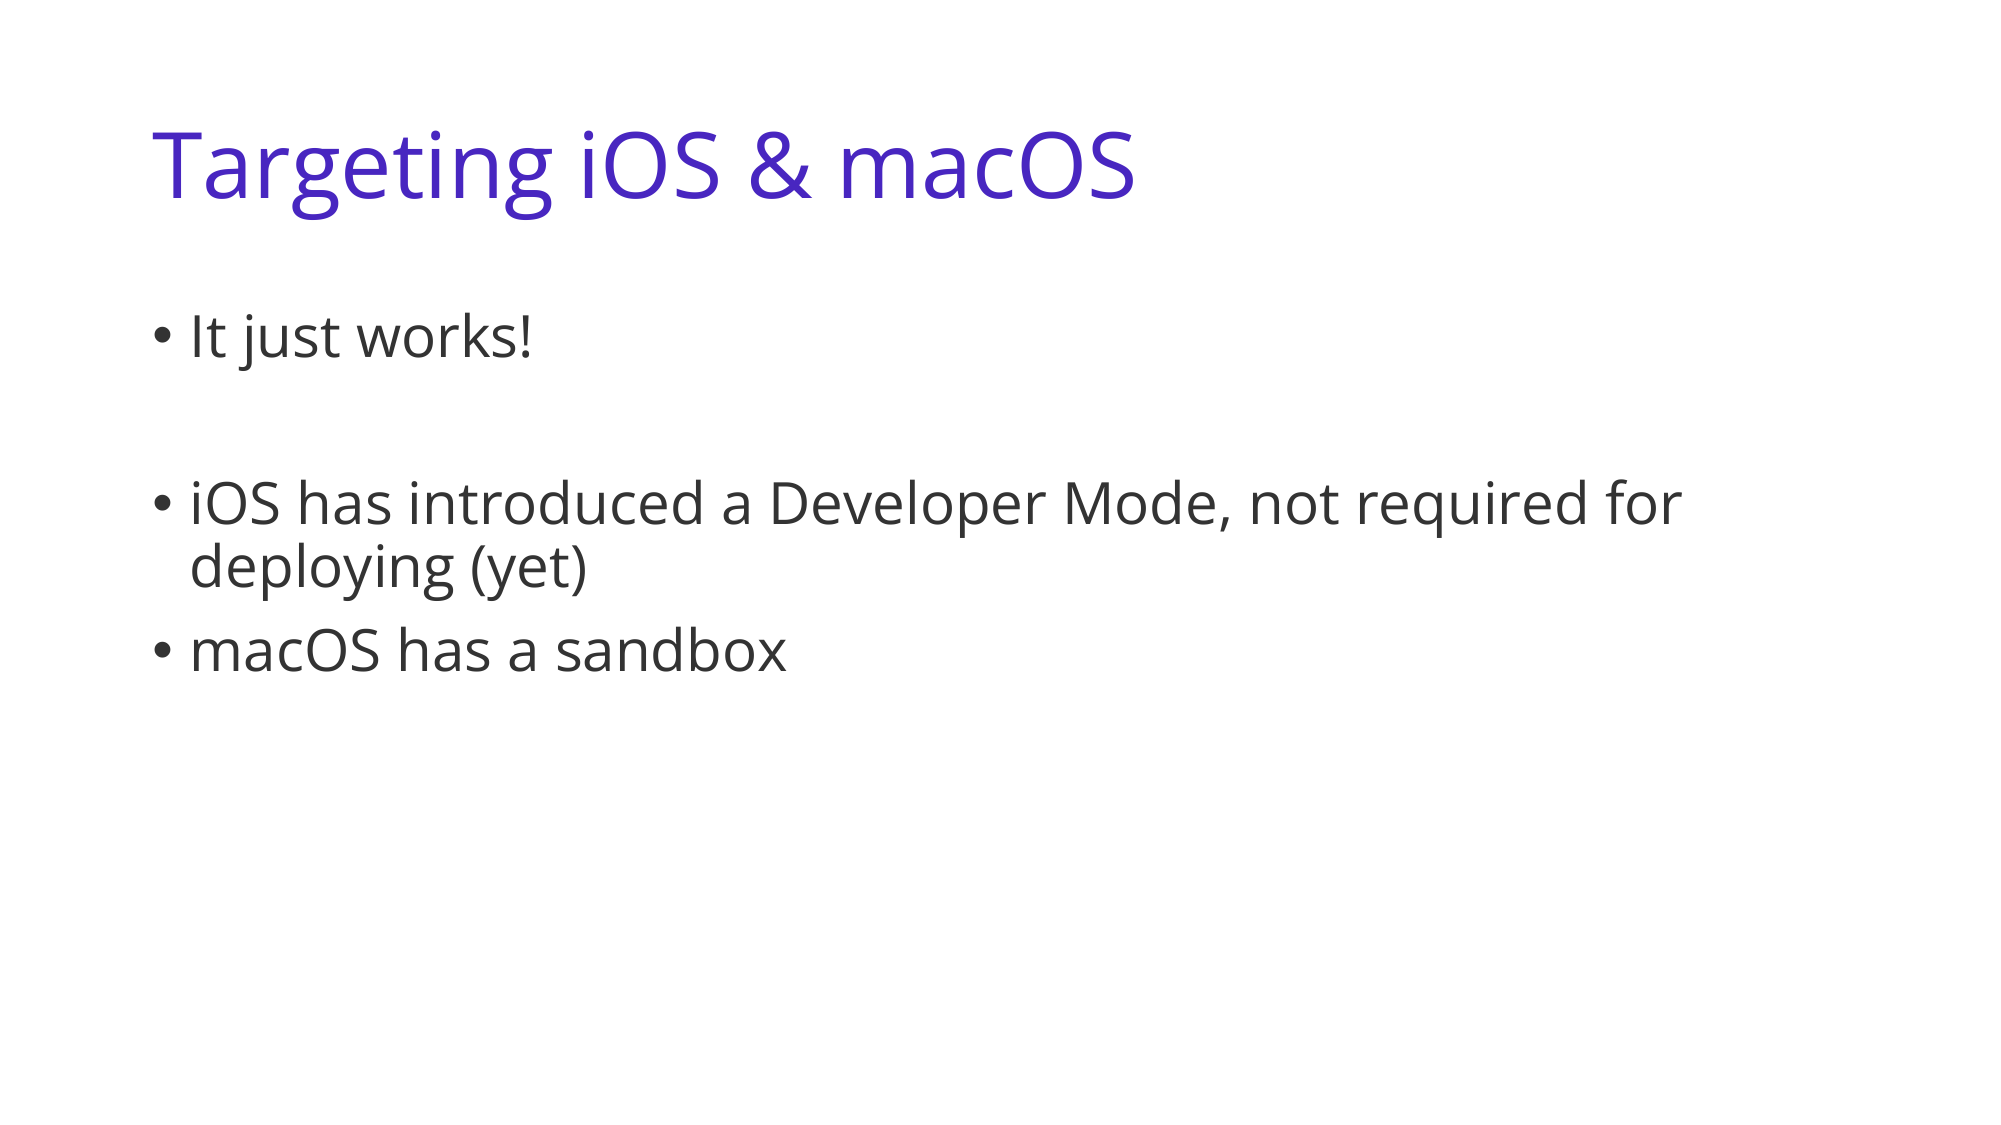

# Targeting iOS & macOS
It just works!

iOS has introduced a Developer Mode, not required for deploying (yet)
macOS has a sandbox